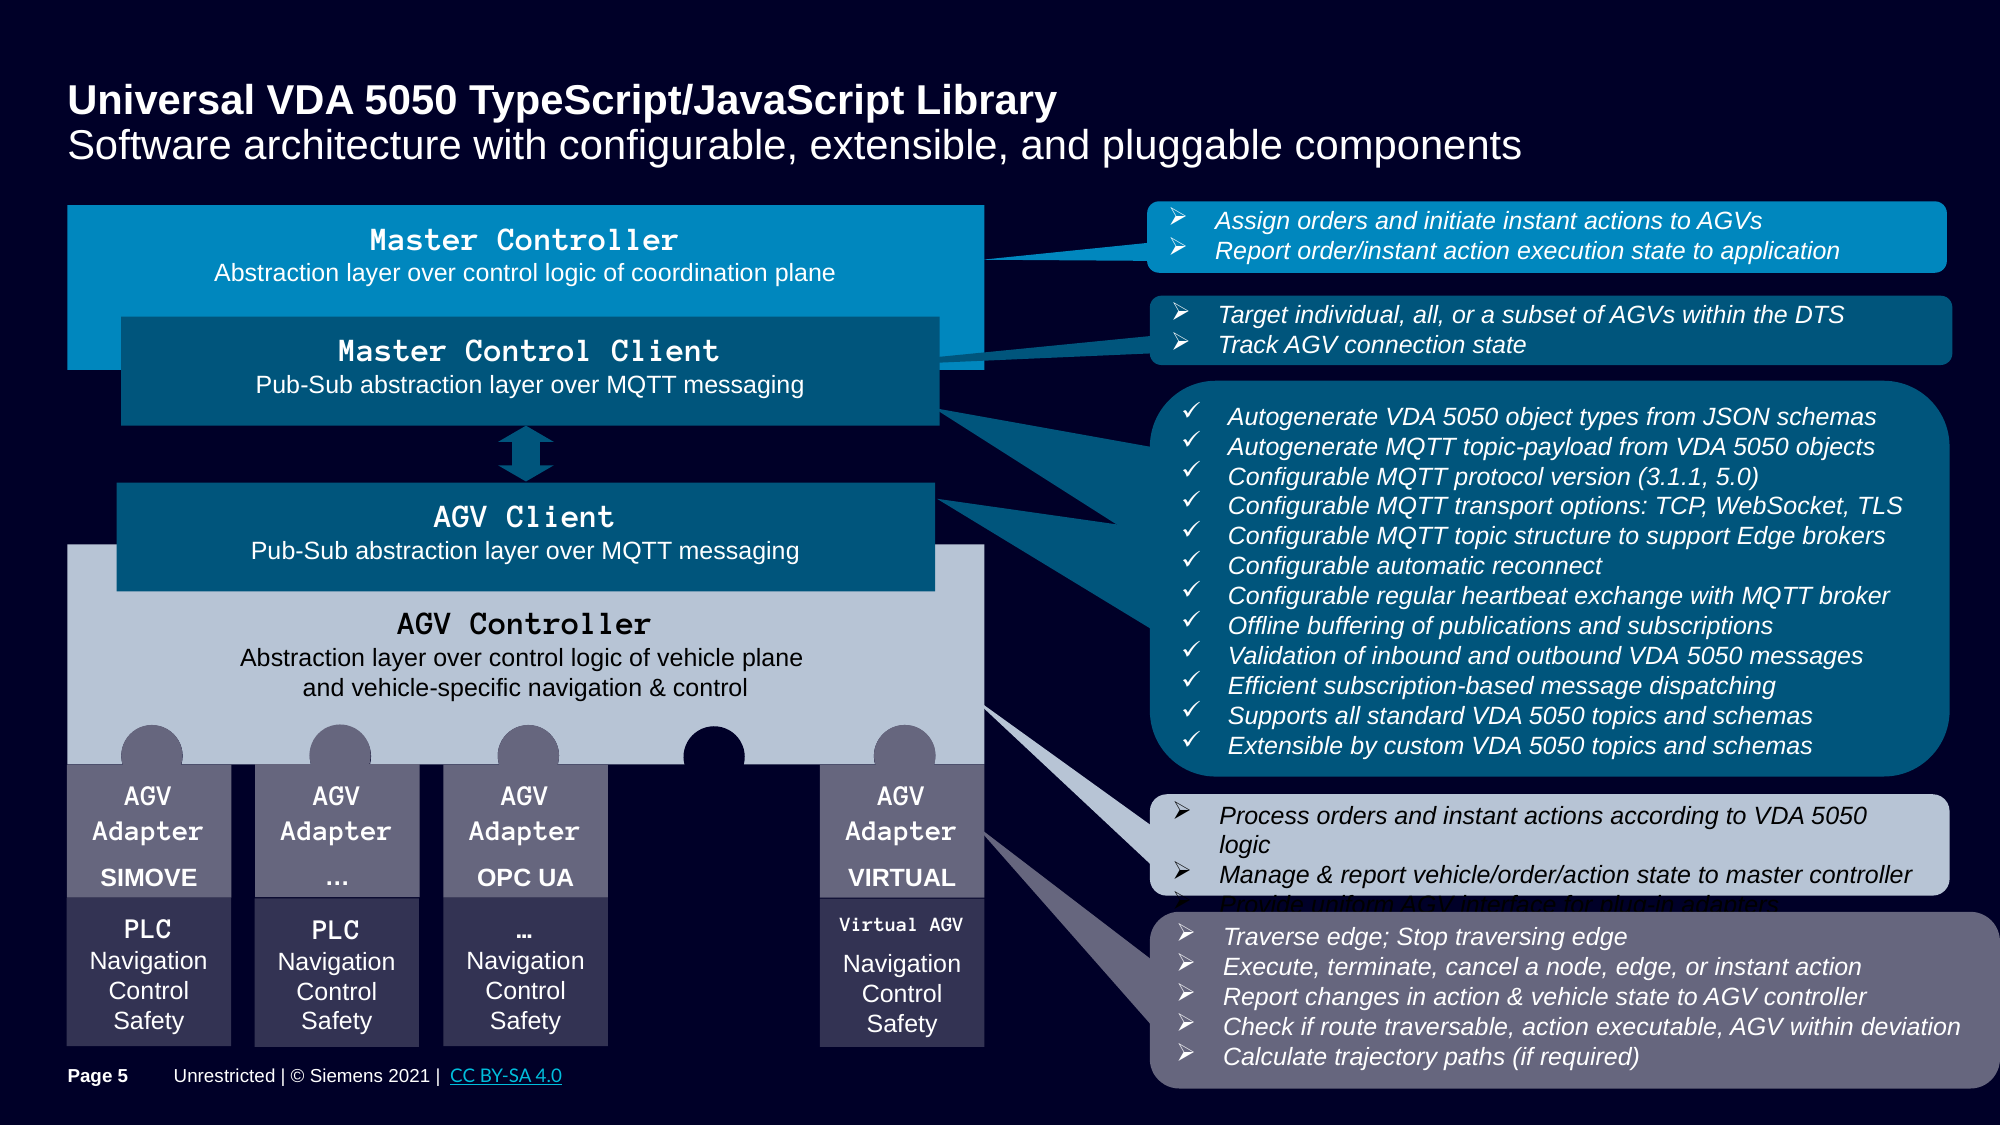

# Universal VDA 5050 TypeScript/JavaScript Library Software architecture with configurable, extensible, and pluggable components
Assign orders and initiate instant actions to AGVs
Report order/instant action execution state to application
Master Controller
Abstraction layer over control logic of coordination plane
Target individual, all, or a subset of AGVs within the DTS
Track AGV connection state
Master Control Client
Pub-Sub abstraction layer over MQTT messaging
Autogenerate VDA 5050 object types from JSON schemas
Autogenerate MQTT topic-payload from VDA 5050 objects
Configurable MQTT protocol version (3.1.1, 5.0)
Configurable MQTT transport options: TCP, WebSocket, TLS
Configurable MQTT topic structure to support Edge brokers
Configurable automatic reconnect
Configurable regular heartbeat exchange with MQTT broker
Offline buffering of publications and subscriptions
Validation of inbound and outbound VDA 5050 messages
Efficient subscription-based message dispatching
Supports all standard VDA 5050 topics and schemas
Extensible by custom VDA 5050 topics and schemas

AGV Client
Pub-Sub abstraction layer over MQTT messaging

AGV Controller
Abstraction layer over control logic of vehicle plane
and vehicle-specific navigation & control

AGV Adapter
…
PLC
NavigationControl
Safety

AGV Adapter
SIMOVE
PLC
NavigationControl
Safety

AGV Adapter
OPC UA
…
NavigationControl
Safety

AGV Adapter
VIRTUAL

Virtual AGV
NavigationControl
Safety

Process orders and instant actions according to VDA 5050 logic
Manage & report vehicle/order/action state to master controller
Provide uniform AGV interface for plug-in adapters

Traverse edge; Stop traversing edge
Execute, terminate, cancel a node, edge, or instant action
Report changes in action & vehicle state to AGV controller
Check if route traversable, action executable, AGV within deviation
Calculate trajectory paths (if required)
Page 5
Unrestricted | © Siemens 2021 |  CC BY-SA 4.0